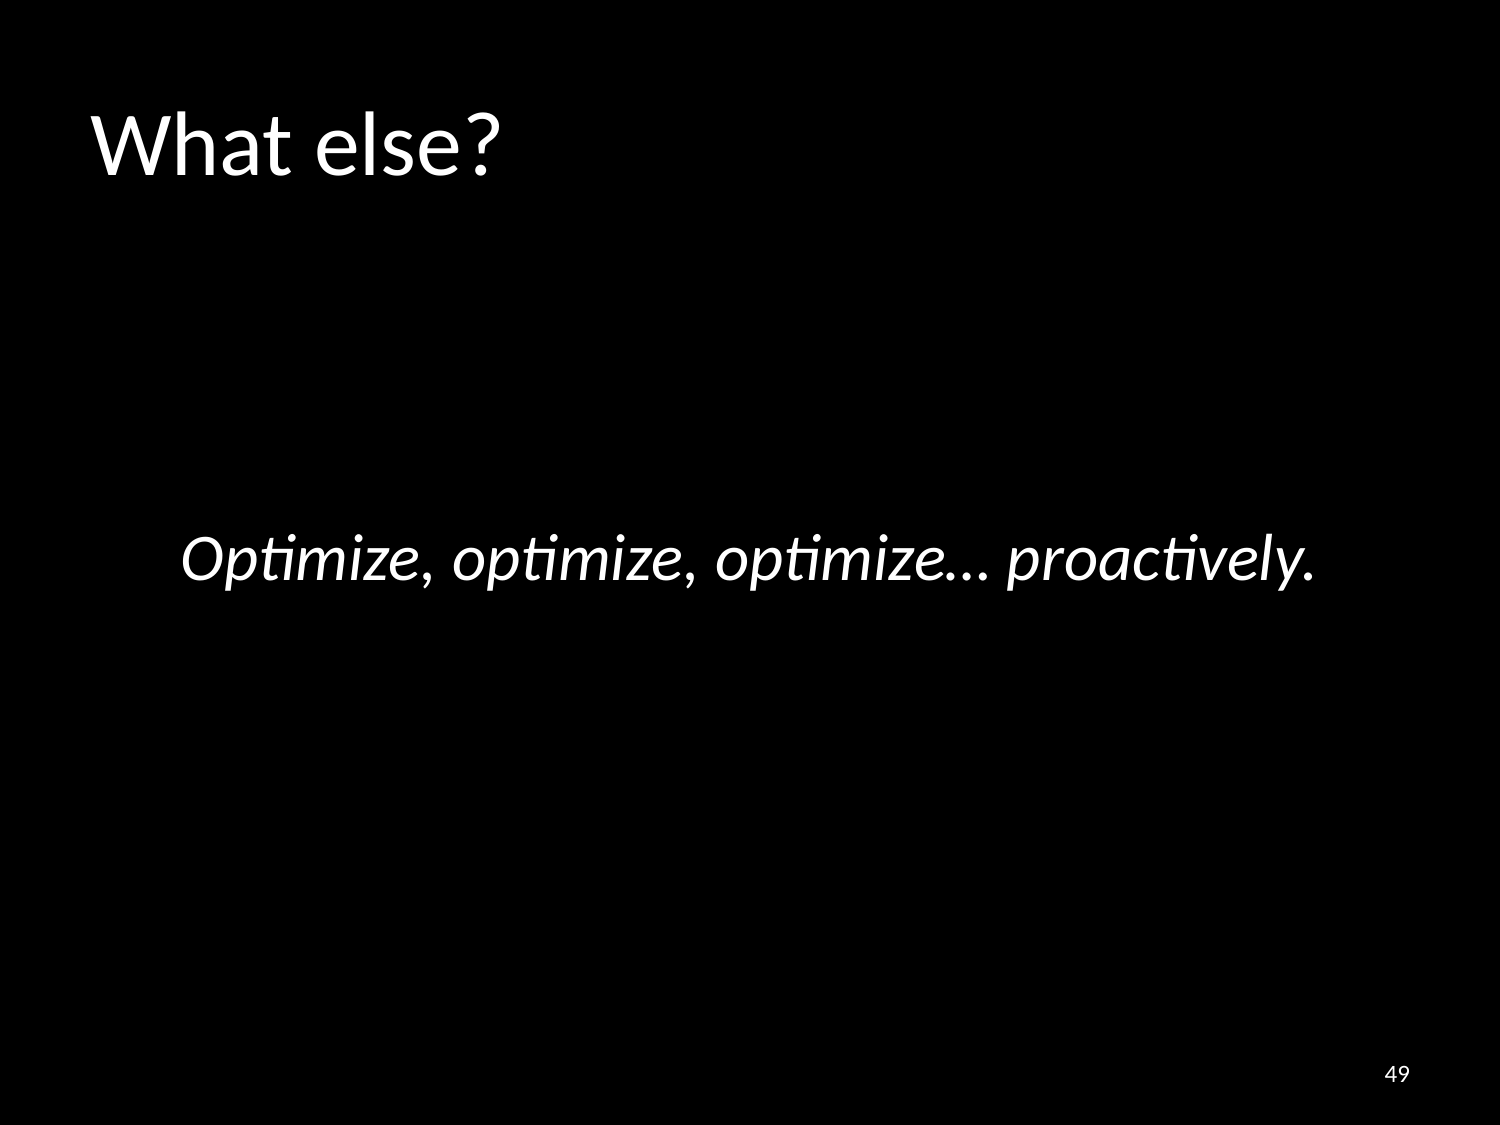

# What else?
Optimize, optimize, optimize… proactively.
49